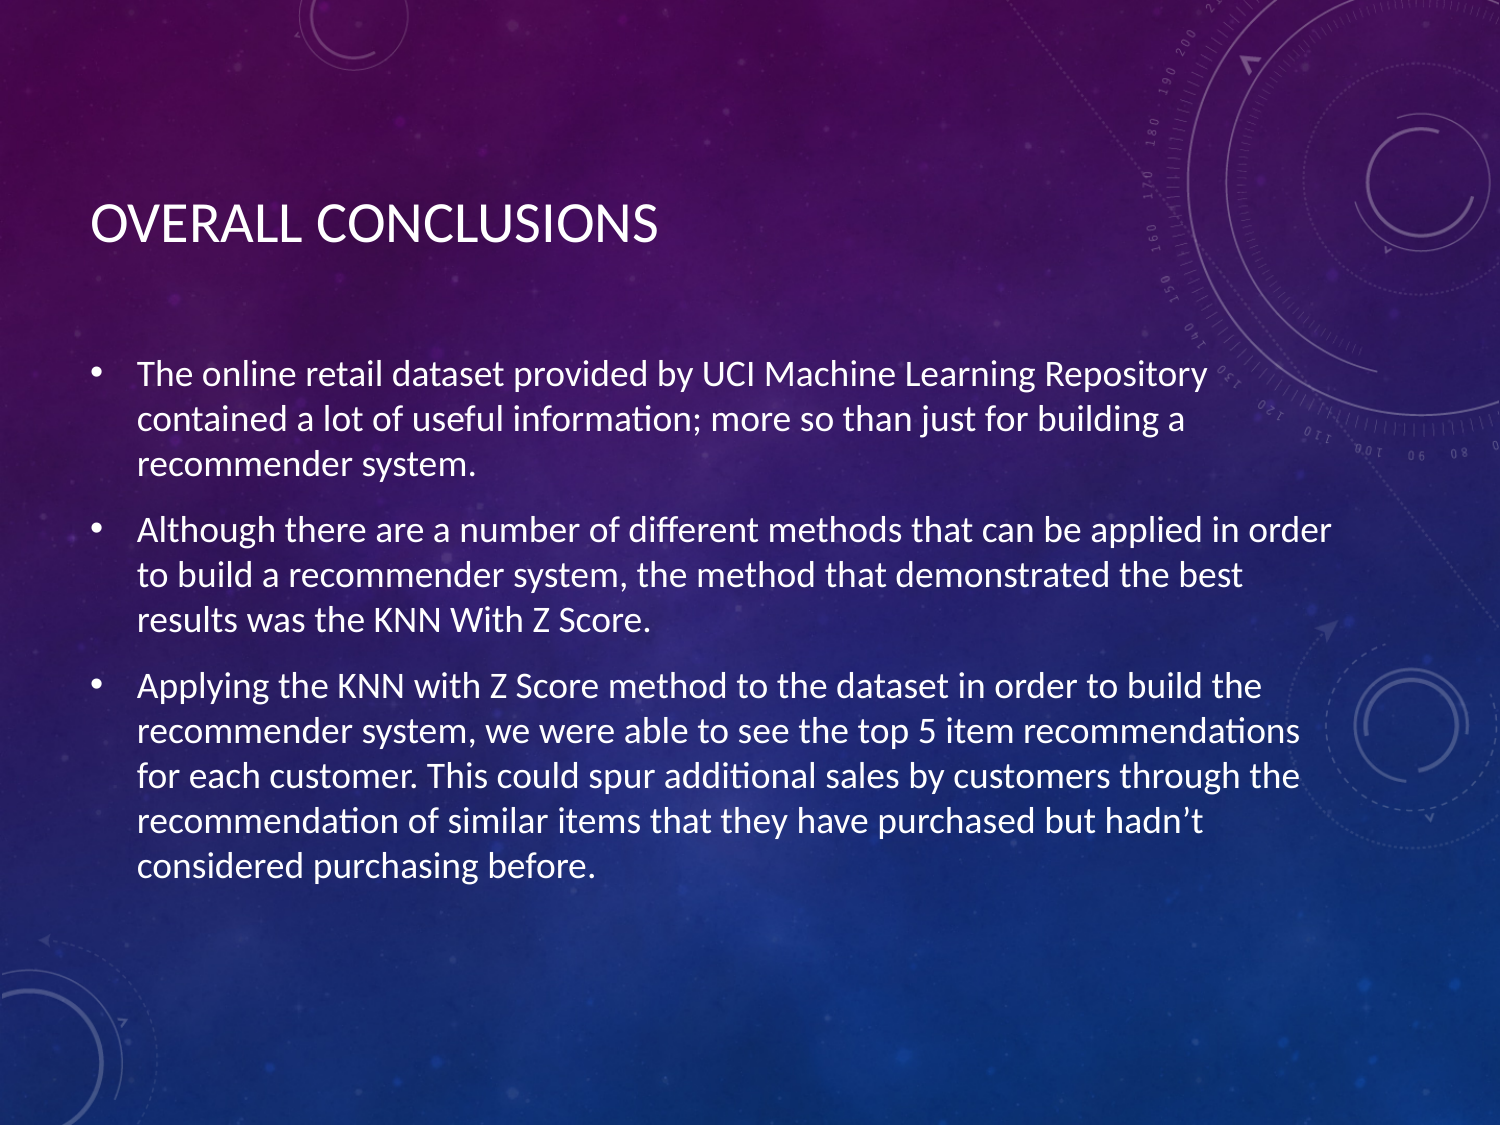

# Overall Conclusions
The online retail dataset provided by UCI Machine Learning Repository contained a lot of useful information; more so than just for building a recommender system.
Although there are a number of different methods that can be applied in order to build a recommender system, the method that demonstrated the best results was the KNN With Z Score.
Applying the KNN with Z Score method to the dataset in order to build the recommender system, we were able to see the top 5 item recommendations for each customer. This could spur additional sales by customers through the recommendation of similar items that they have purchased but hadn’t considered purchasing before.